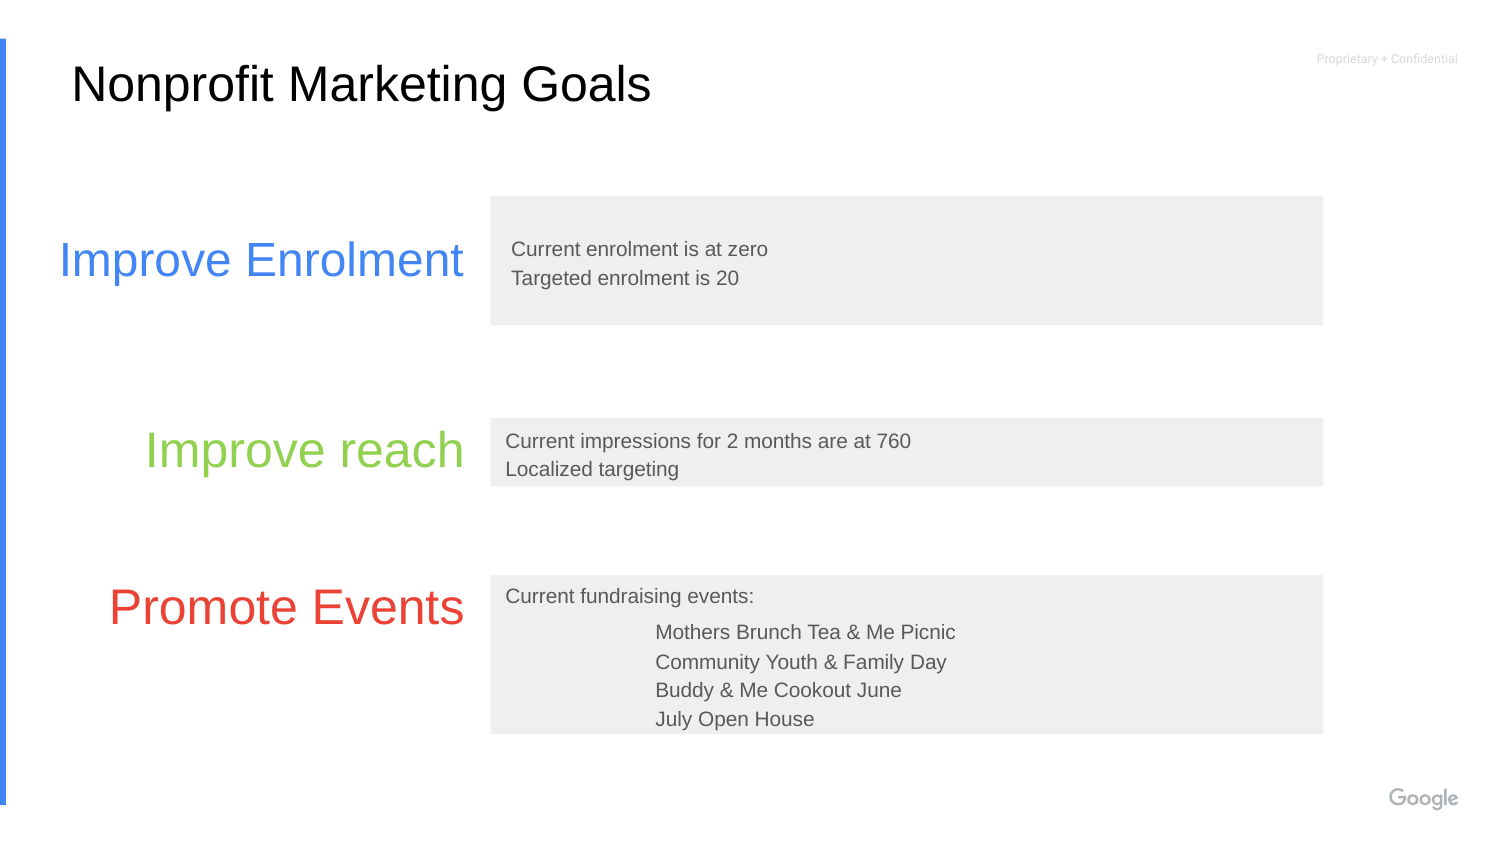

Nonprofit Marketing Goals

Current enrolment is at zero
Targeted enrolment is 20

Improve Enrolment
Improve reach
Current impressions for 2 months are at 760
Localized targeting
Promote Events
Current fundraising events:
	Mothers Brunch Tea & Me Picnic
	Community Youth & Family Day
	Buddy & Me Cookout June
	July Open House